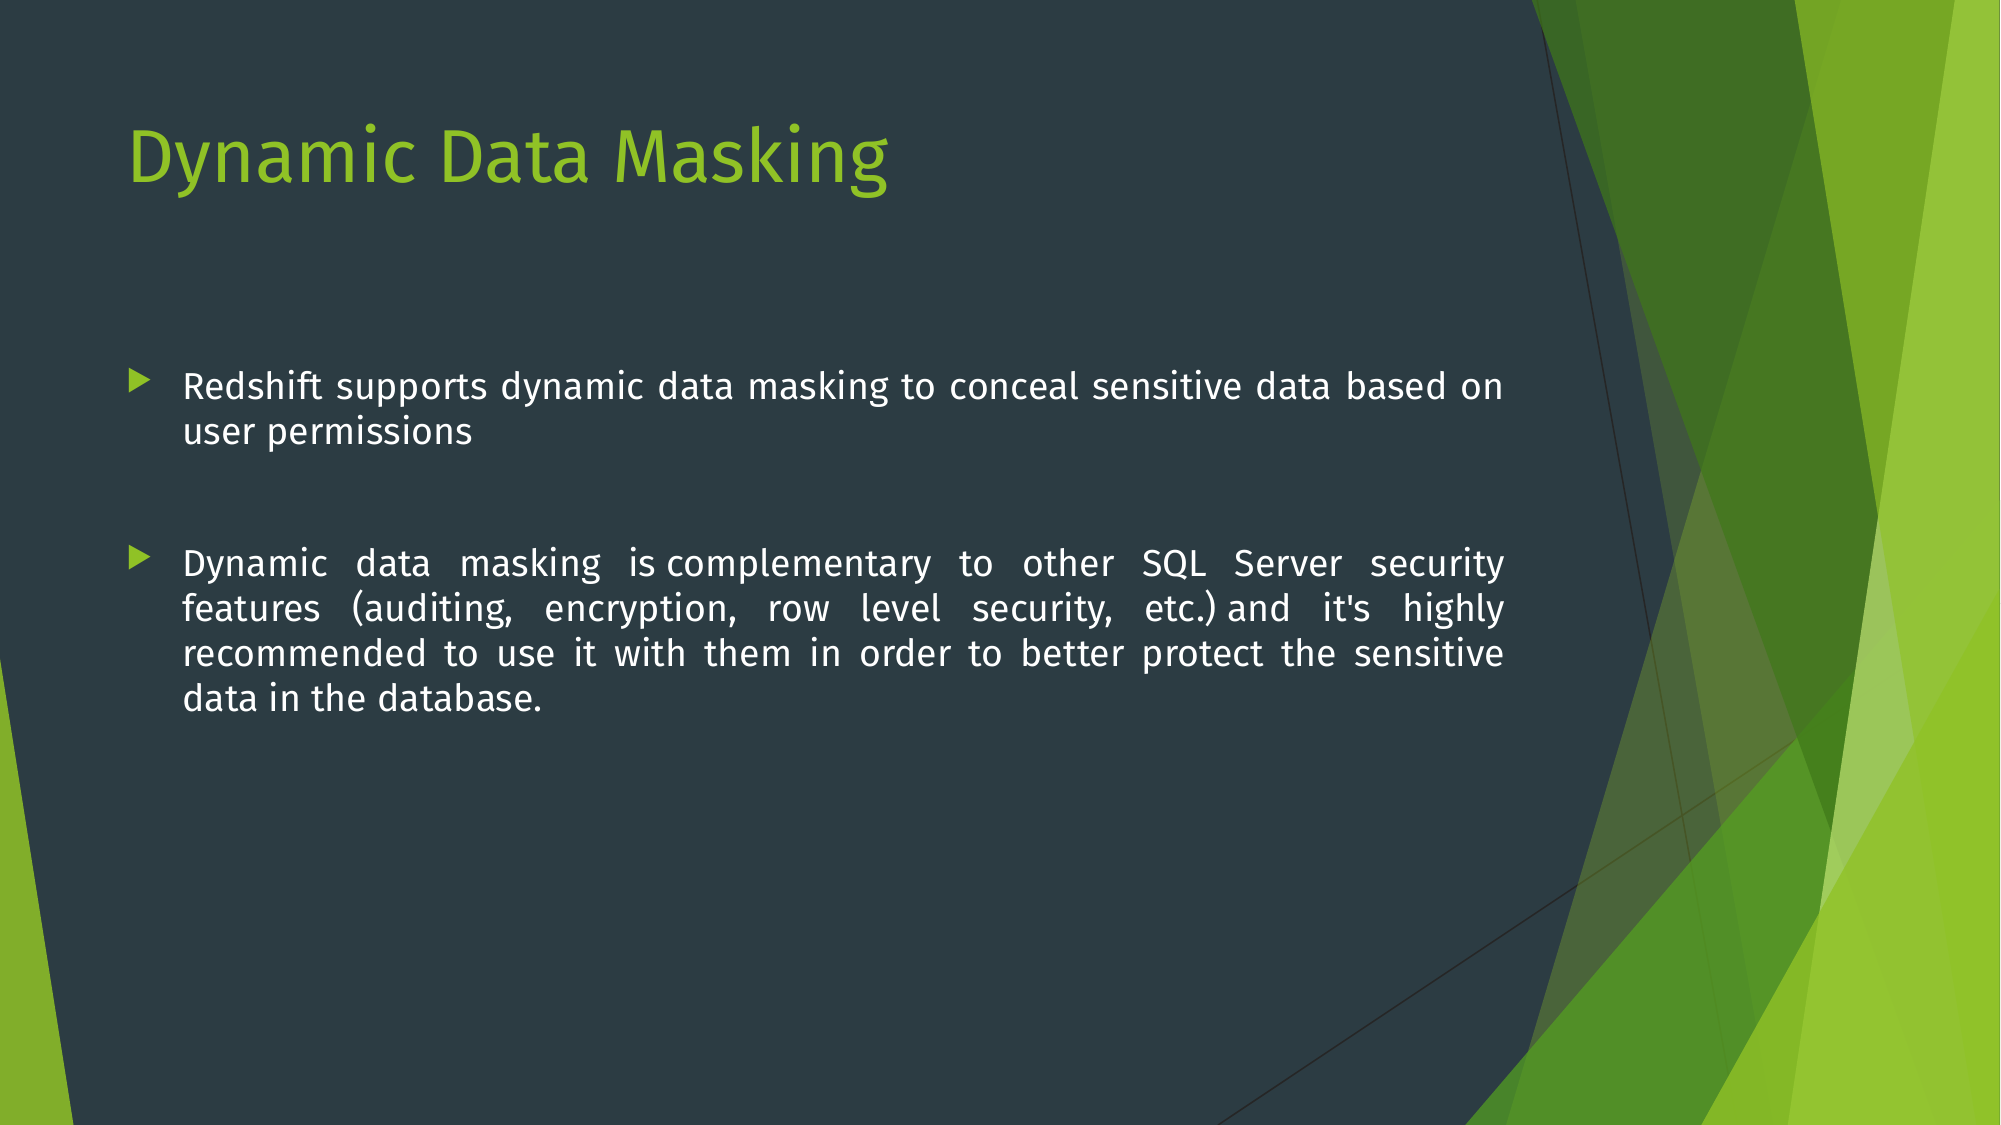

# Dynamic Data Masking
Redshift supports dynamic data masking to conceal sensitive data based on user permissions

Dynamic data masking is complementary to other SQL Server security features (auditing, encryption, row level security, etc.) and it's highly recommended to use it with them in order to better protect the sensitive data in the database.